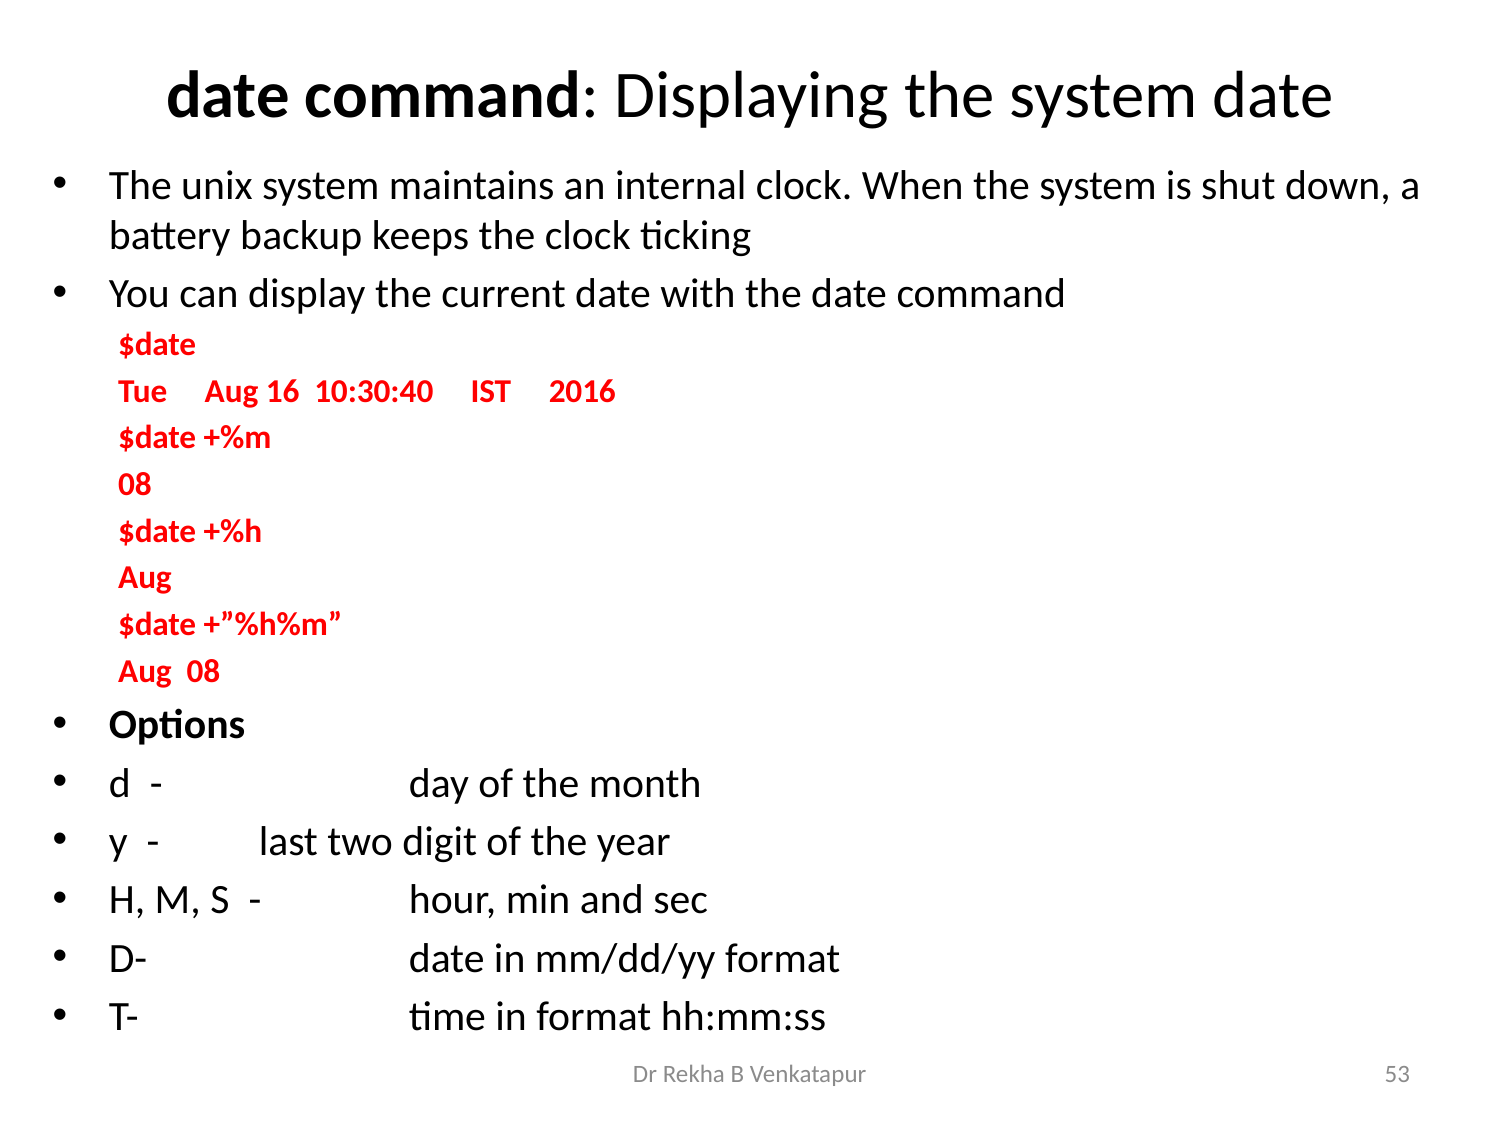

# date command: Displaying the system date
The unix system maintains an internal clock. When the system is shut down, a battery backup keeps the clock ticking
You can display the current date with the date command
$date
Tue     Aug 16  10:30:40     IST     2016
$date +%m
08
$date +%h
Aug
$date +”%h%m”
Aug  08
Options
d  -    		day of the month
y  -     	last two digit of the year
H, M, S  - 	hour, min and sec
D-  		date in mm/dd/yy format
T-   		time in format hh:mm:ss

Dr Rekha B Venkatapur
53